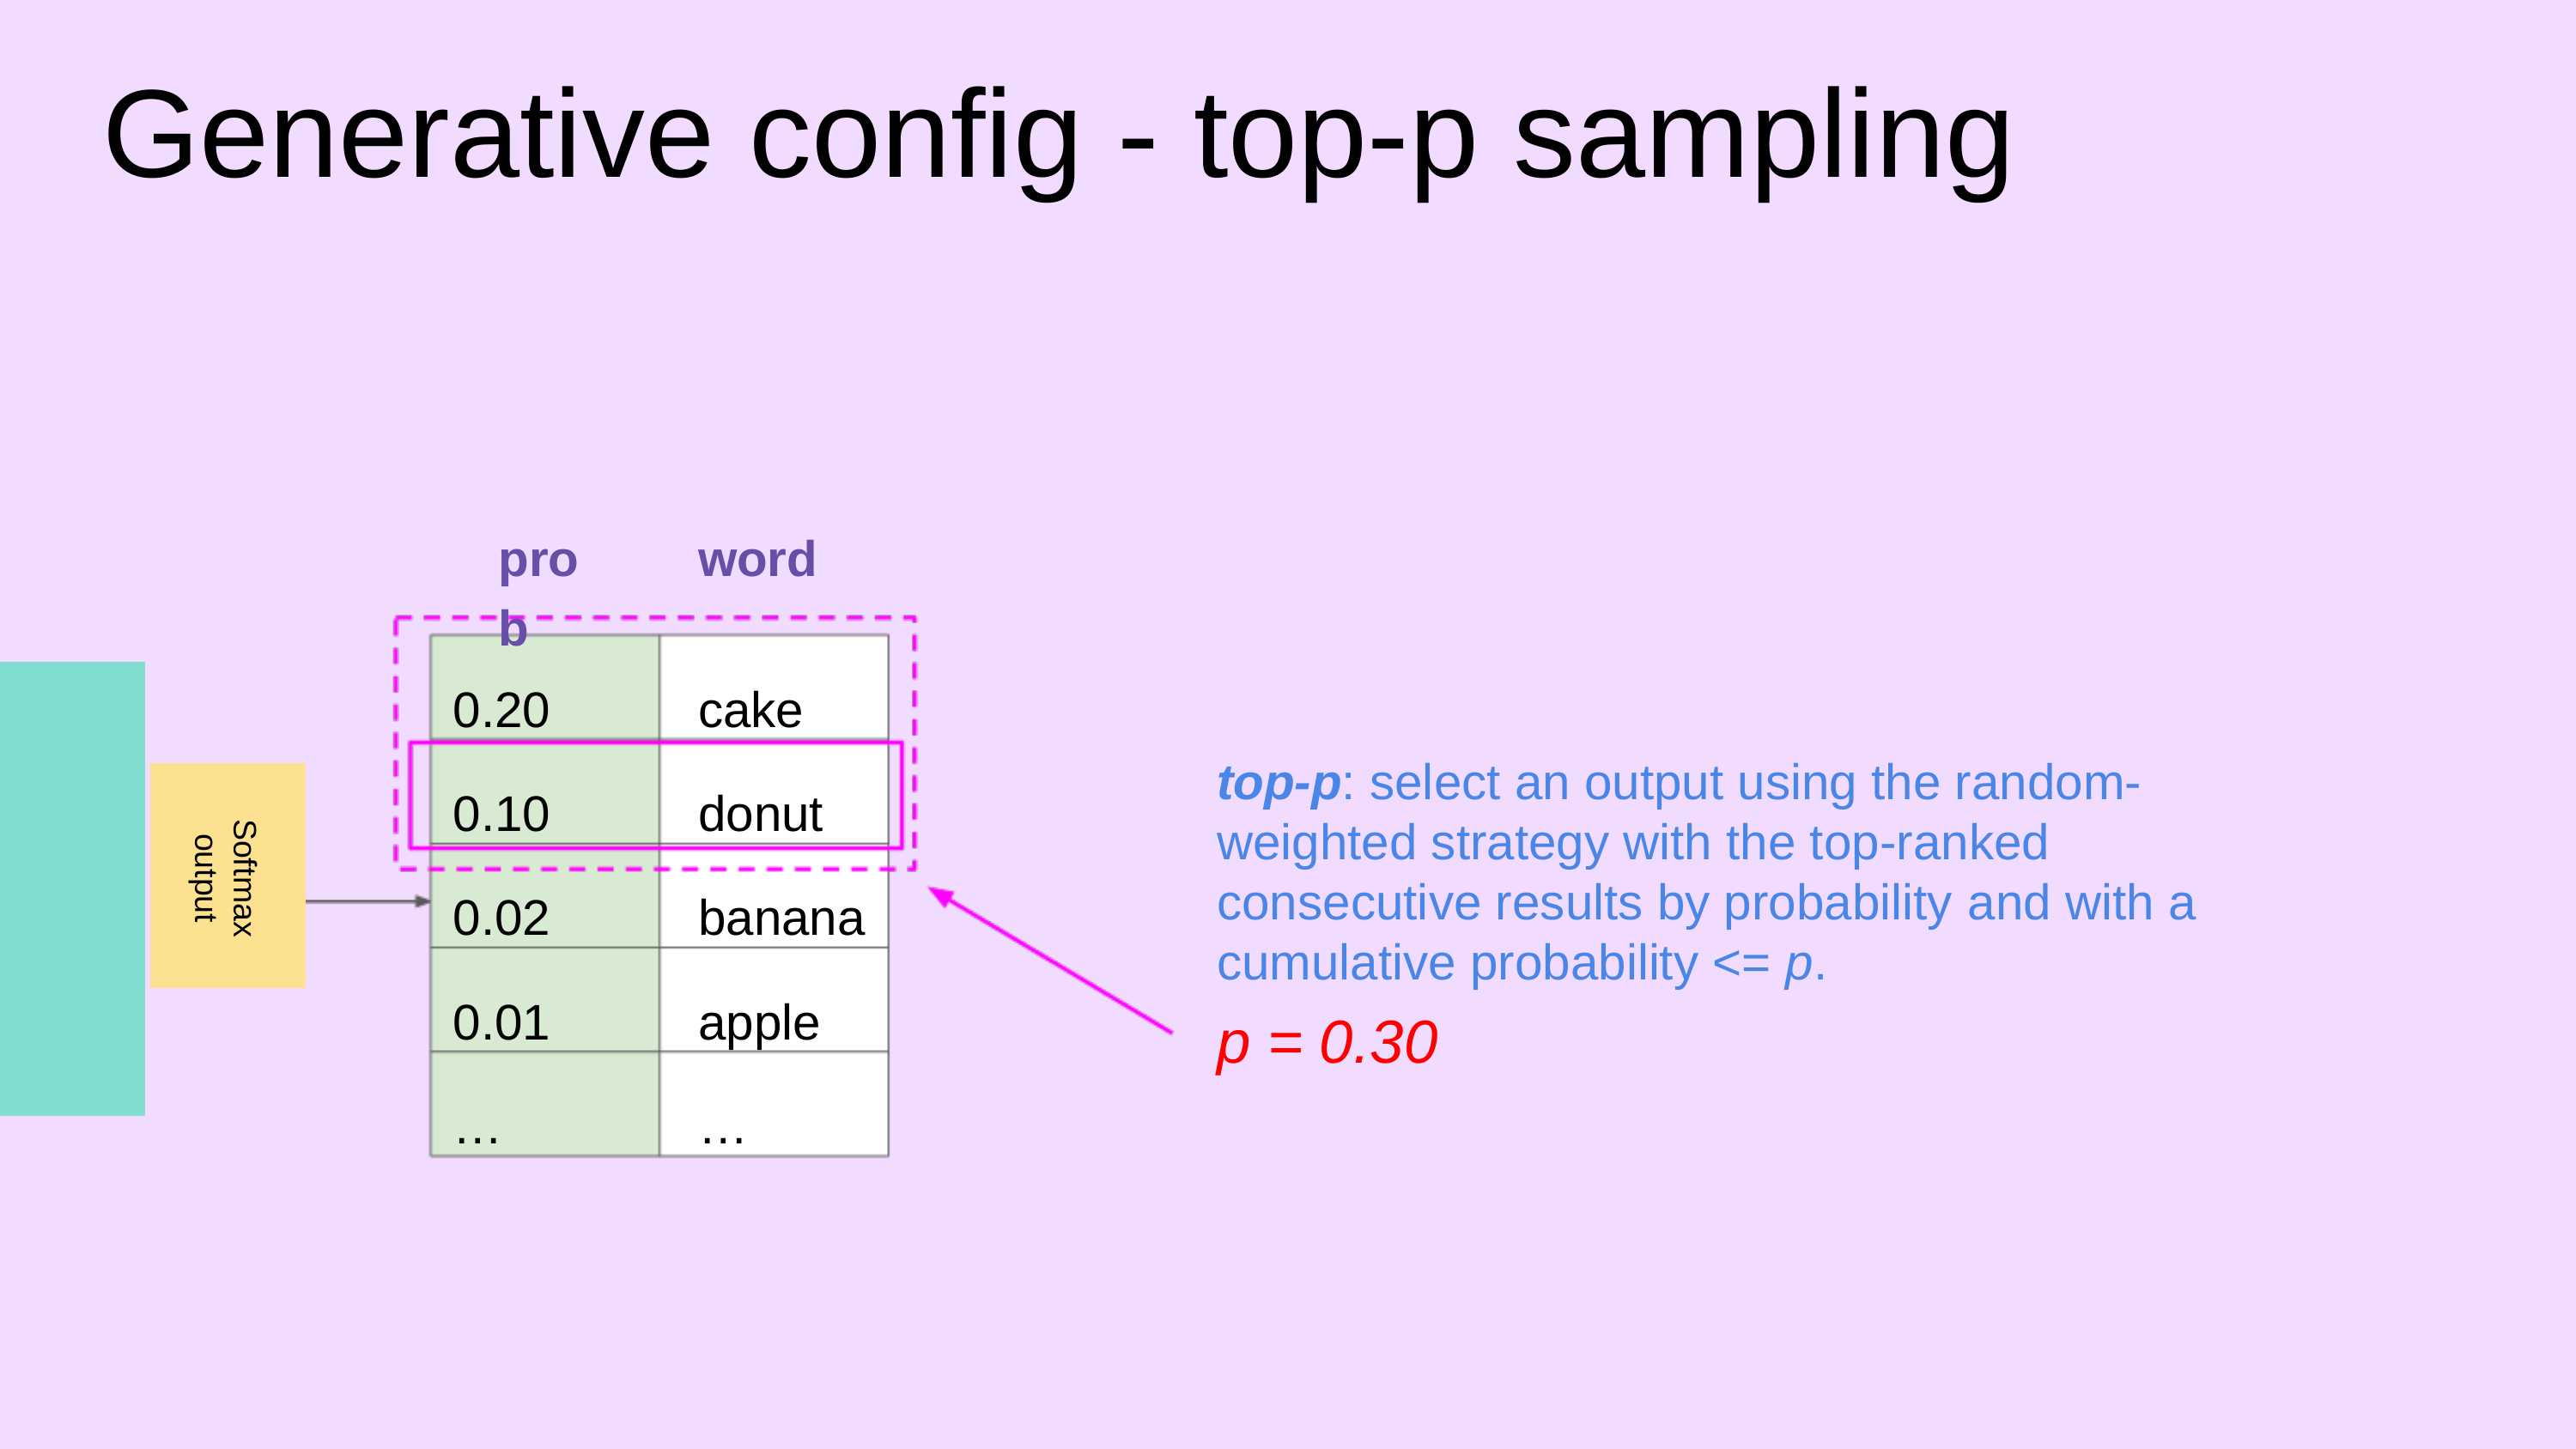

Generative config - top-p sampling

prob
word
0.20 0.10 0.02 0.01 …
cake donut banana apple …

top-p: select an output using the random-weighted strategy with the top-ranked consecutive results by probability and with a cumulative probability <= p.
p = 0.30

Softmax output